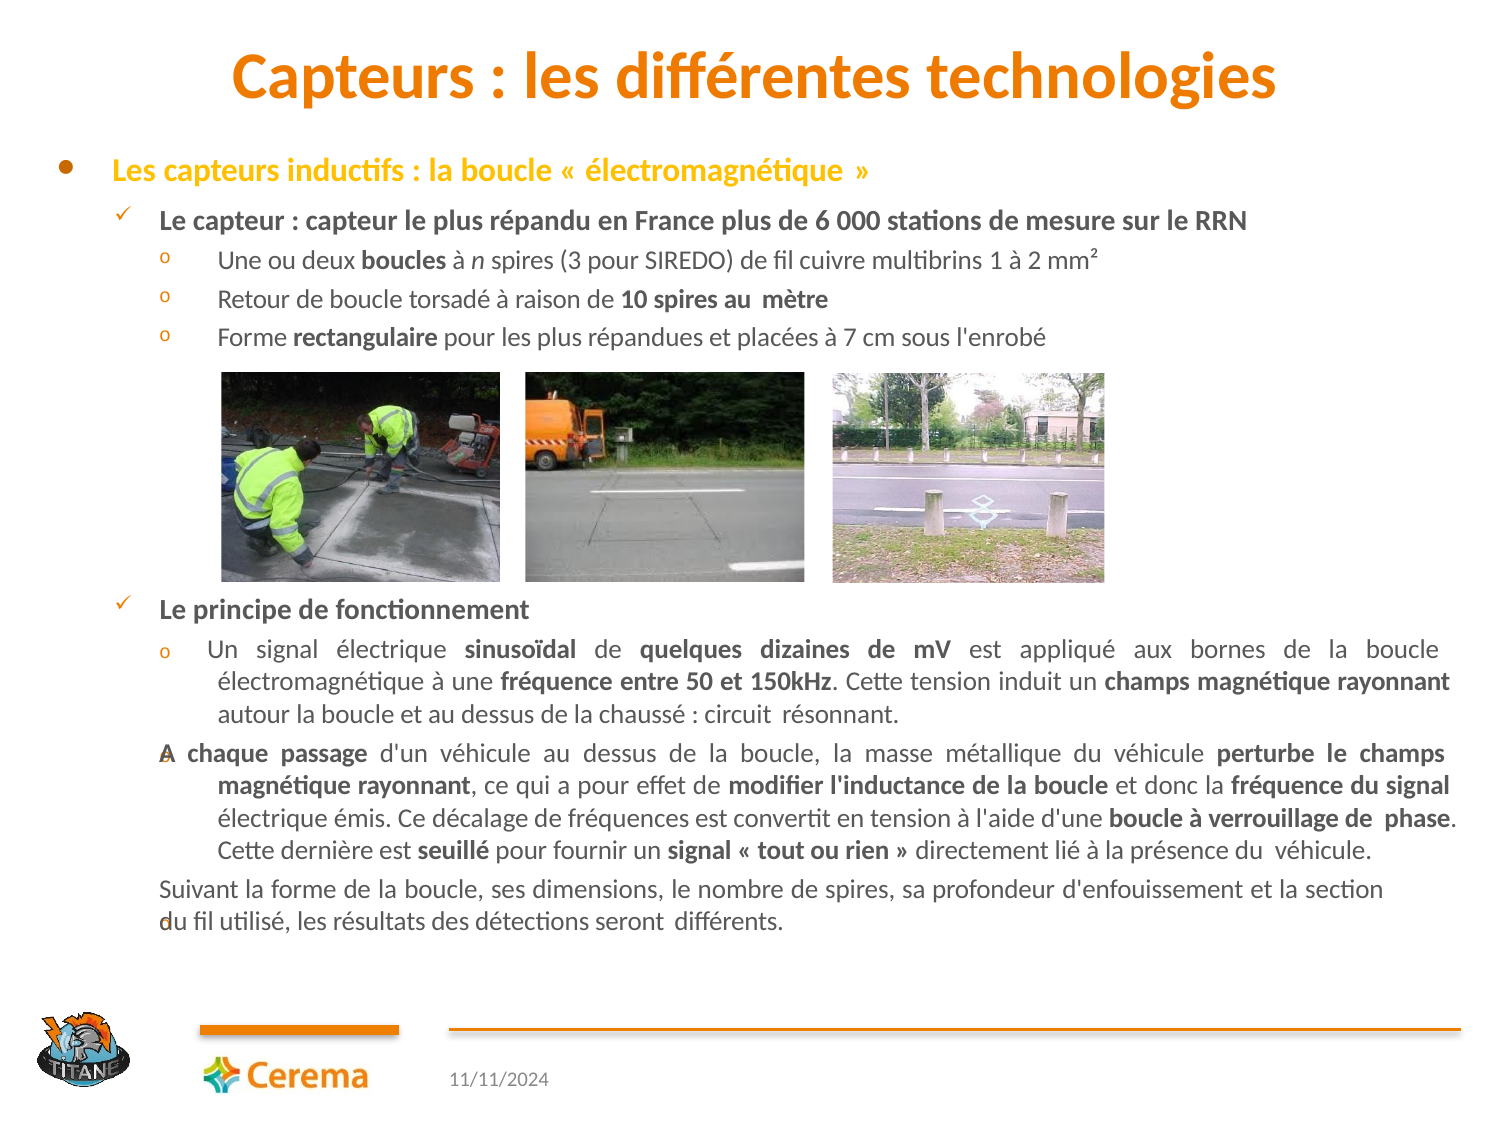

# Capteurs : les différentes technologies
Les capteurs inductifs : la boucle « électromagnétique »
Le capteur : capteur le plus répandu en France plus de 6 000 stations de mesure sur le RRN
Une ou deux boucles à n spires (3 pour SIREDO) de fil cuivre multibrins 1 à 2 mm²
Retour de boucle torsadé à raison de 10 spires au mètre
Forme rectangulaire pour les plus répandues et placées à 7 cm sous l'enrobé

Le principe de fonctionnement
o Un signal électrique sinusoïdal de quelques dizaines de mV est appliqué aux bornes de la boucle  électromagnétique à une fréquence entre 50 et 150kHz. Cette tension induit un champs magnétique rayonnant  autour la boucle et au dessus de la chaussé : circuit résonnant.
A chaque passage d'un véhicule au dessus de la boucle, la masse métallique du véhicule perturbe le champs  magnétique rayonnant, ce qui a pour effet de modifier l'inductance de la boucle et donc la fréquence du signal  électrique émis. Ce décalage de fréquences est convertit en tension à l'aide d'une boucle à verrouillage de  phase. Cette dernière est seuillé pour fournir un signal « tout ou rien » directement lié à la présence du  véhicule.
Suivant la forme de la boucle, ses dimensions, le nombre de spires, sa profondeur d'enfouissement et la section
du fil utilisé, les résultats des détections seront différents.
o
o